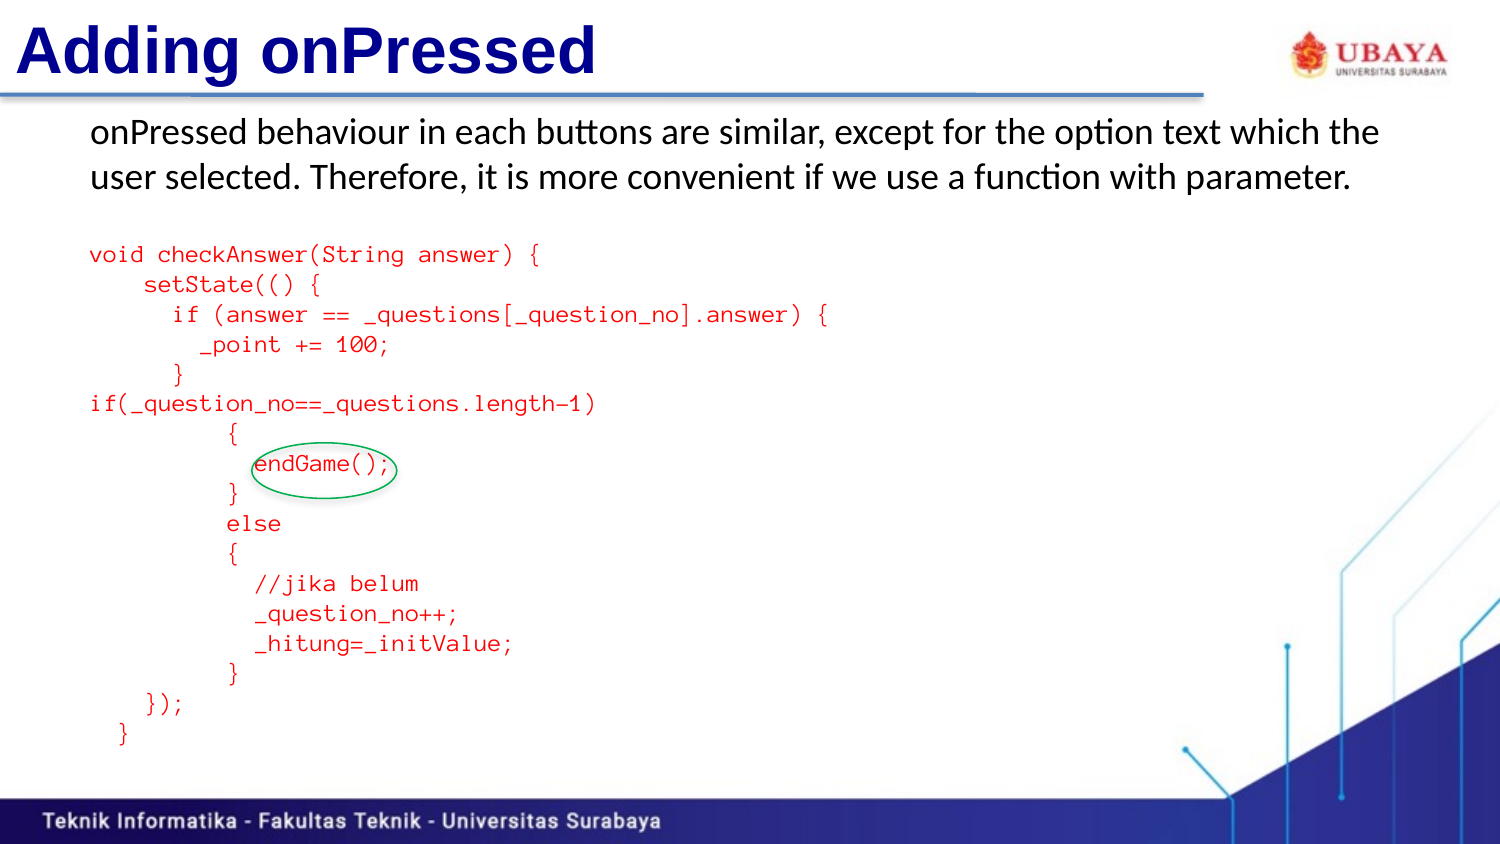

# Adding onPressed

onPressed behaviour in each buttons are similar, except for the option text which the user selected. Therefore, it is more convenient if we use a function with parameter.

void checkAnswer(String answer) {
    setState(() {
      if (answer == _questions[_question_no].answer) {
        _point += 100;
      }
if(_question_no==_questions.length-1)
          {
            endGame();
          }
          else
          {
            //jika belum
            _question_no++;
            _hitung=_initValue;
          }
    });
  }